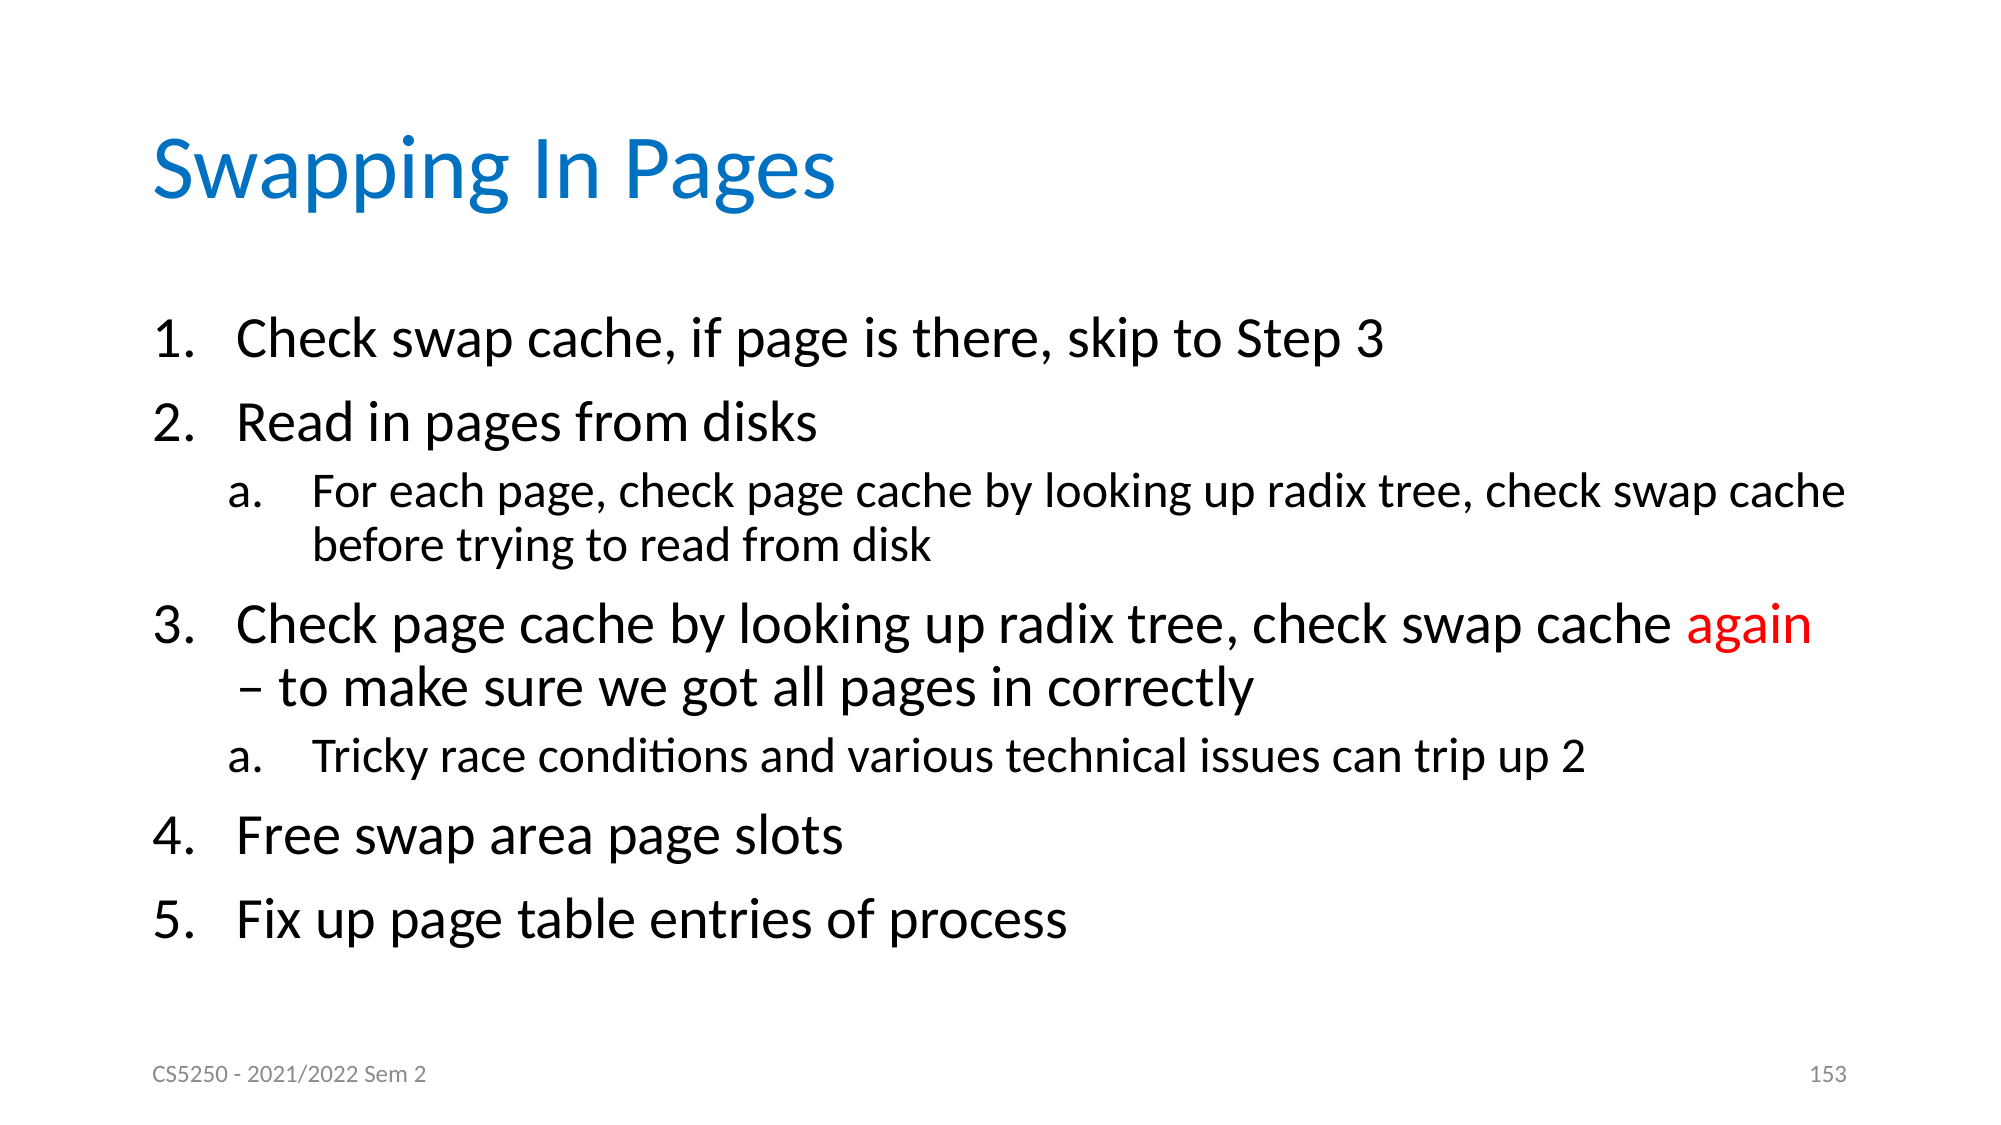

# Swapping In Pages
Check swap cache, if page is there, skip to Step 3
Read in pages from disks
For each page, check page cache by looking up radix tree, check swap cache before trying to read from disk
Check page cache by looking up radix tree, check swap cache again – to make sure we got all pages in correctly
Tricky race conditions and various technical issues can trip up 2
Free swap area page slots
Fix up page table entries of process

CS5250 - 2021/2022 Sem 2
153